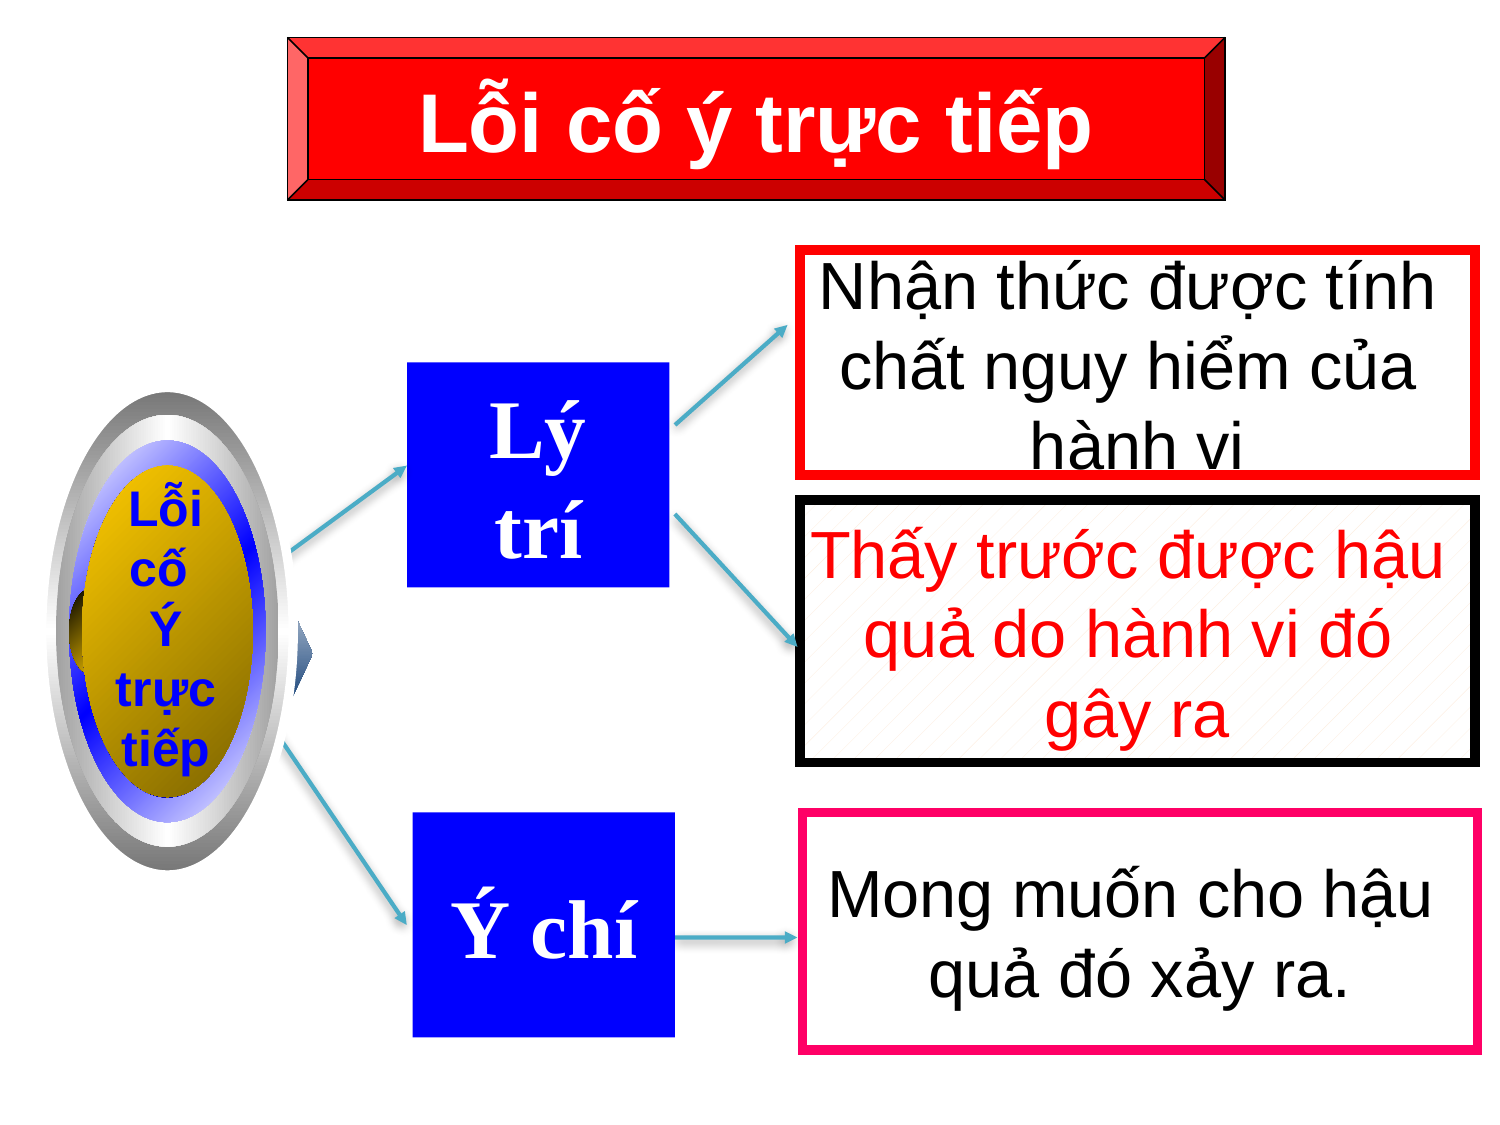

Lỗi cố ý trực tiếp
Nhận thức được tính
chất nguy hiểm của
hành vi

Lý
trí

Lỗi cố
Ý trực tiếp
Text

Thấy trước được hậu
quả do hành vi đó
gây ra

Ý chí
Mong muốn cho hậu
quả đó xảy ra.